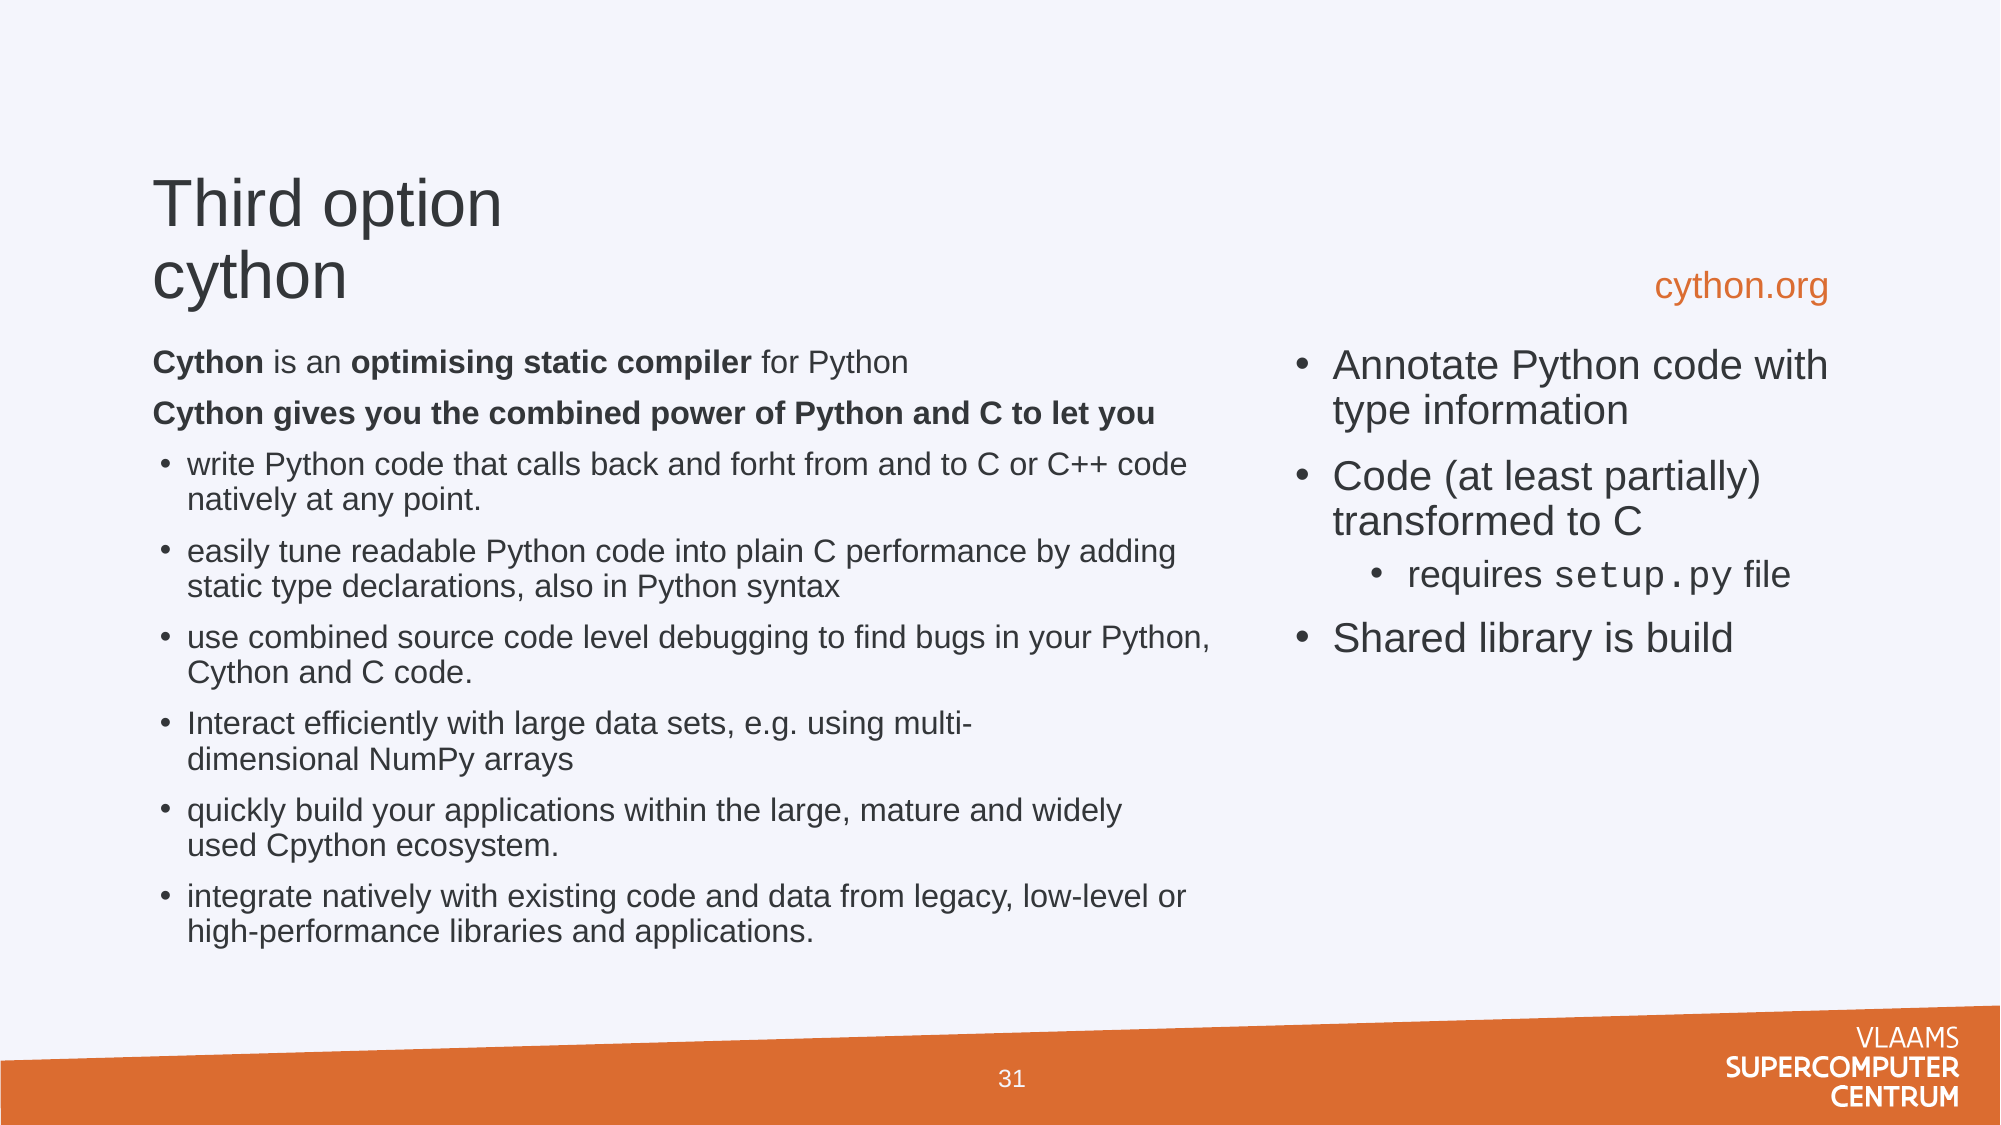

# Third option cython	cython.org
Annotate Python code with type information
Code (at least partially) transformed to C
requires setup.py file
Shared library is build

Cython is an optimising static compiler for Python
Cython gives you the combined power of Python and C to let you
write Python code that calls back and forht from and to C or C++ code natively at any point.
easily tune readable Python code into plain C performance by adding static type declarations, also in Python syntax
use combined source code level debugging to find bugs in your Python, Cython and C code.
Interact efficiently with large data sets, e.g. using multi-dimensional NumPy arrays
quickly build your applications within the large, mature and widely used Cpython ecosystem.
integrate natively with existing code and data from legacy, low-level or high-performance libraries and applications.

31